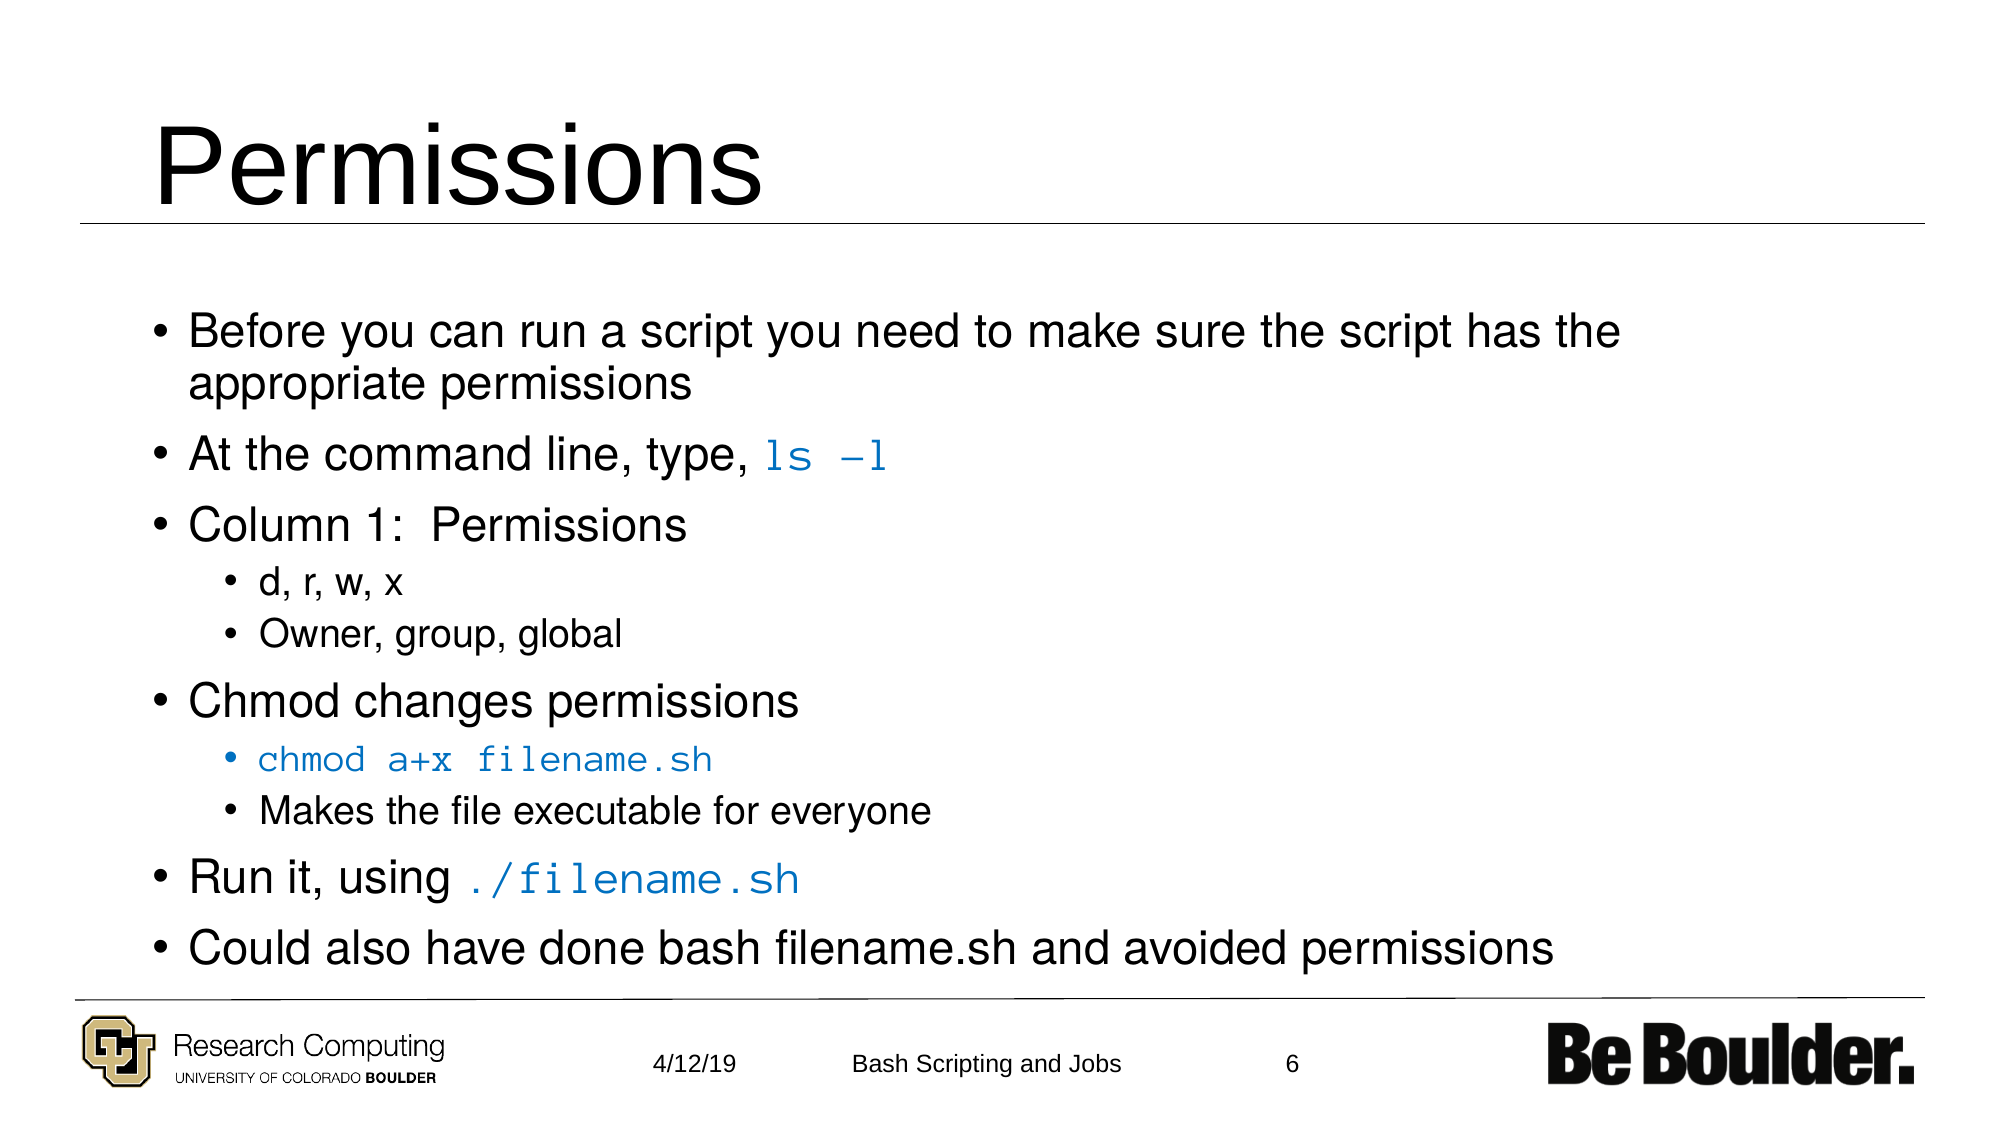

# Permissions
Before you can run a script you need to make sure the script has the appropriate permissions
At the command line, type, ls –l
Column 1:  Permissions
d, r, w, x
Owner, group, global
Chmod changes permissions
chmod a+x filename.sh
Makes the file executable for everyone
Run it, using ./filename.sh
Could also have done bash filename.sh and avoided permissions

4/12/19
6
Bash Scripting and Jobs